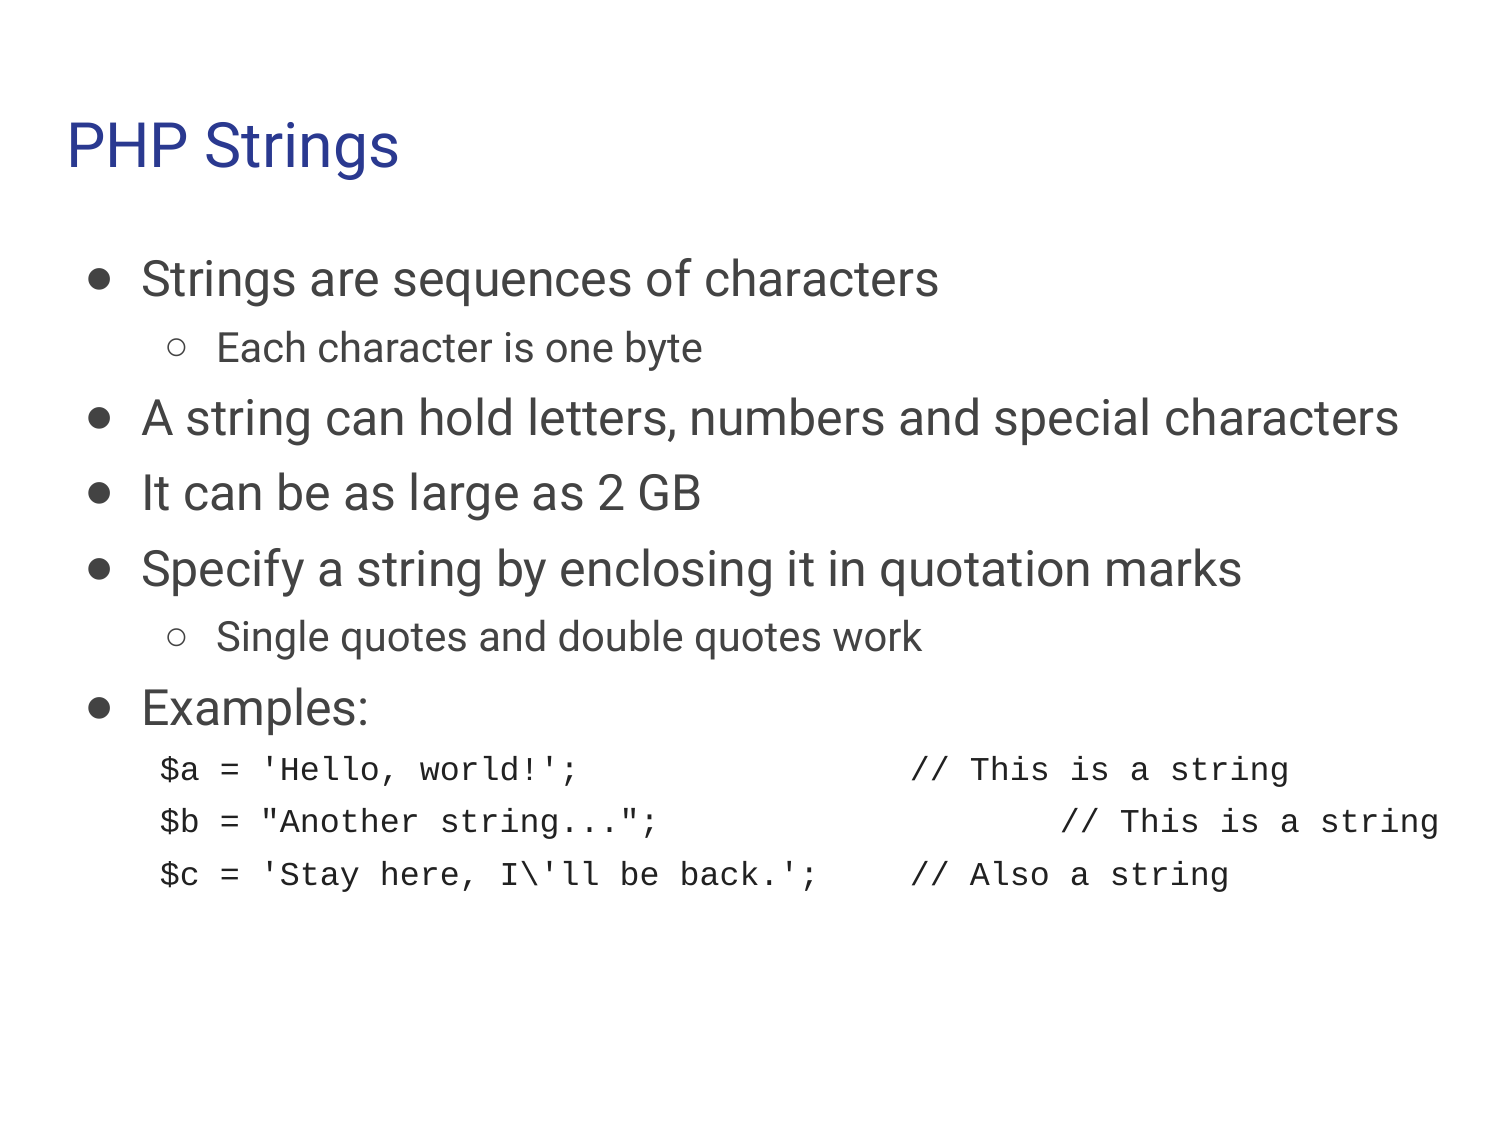

# PHP Strings
Strings are sequences of characters
Each character is one byte
A string can hold letters, numbers and special characters
It can be as large as 2 GB
Specify a string by enclosing it in quotation marks
Single quotes and double quotes work
Examples:
$a = 'Hello, world!';			// This is a string
$b = "Another string...";			// This is a string
$c = 'Stay here, I\'ll be back.';	// Also a string